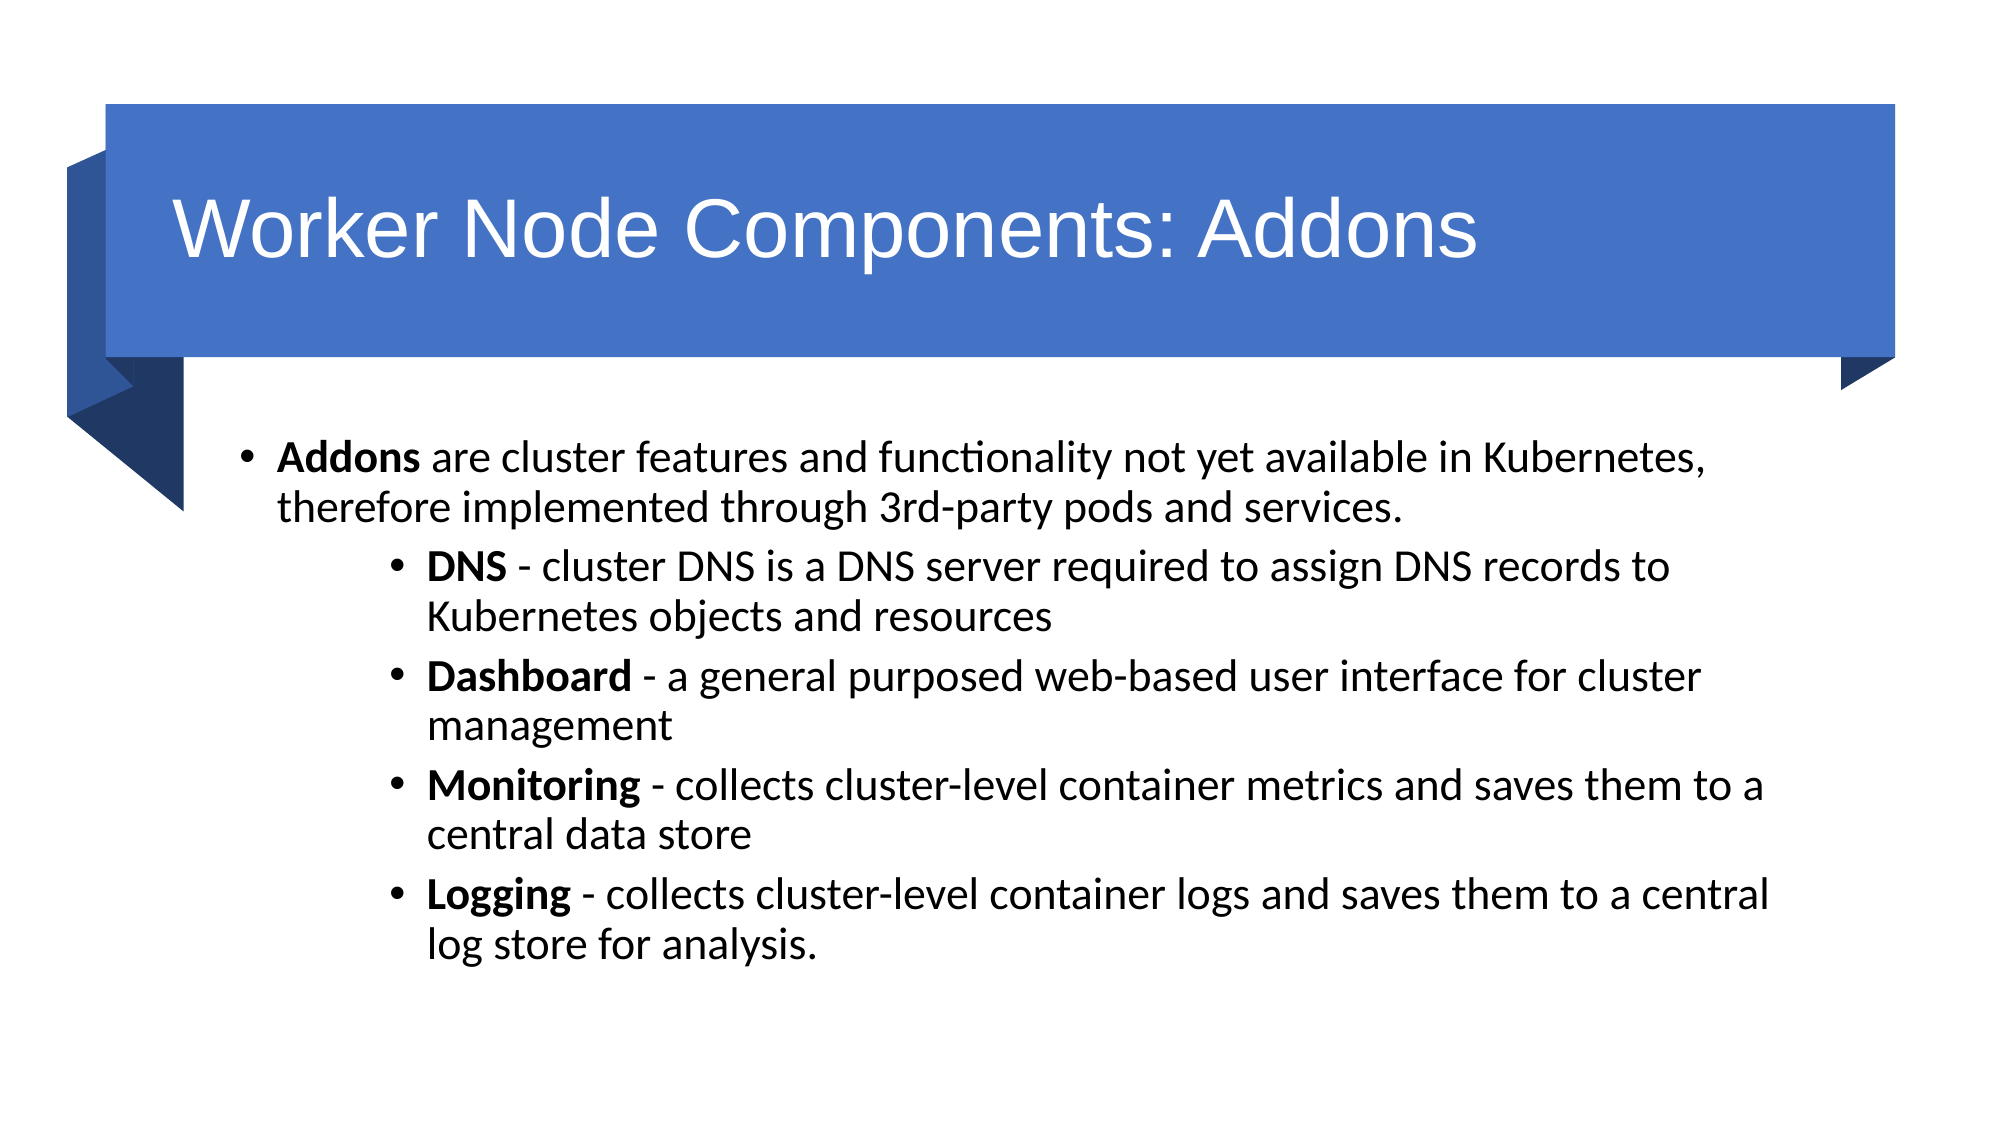

# Worker Node Components: Addons

Addons are cluster features and functionality not yet available in Kubernetes, therefore implemented through 3rd-party pods and services.
DNS - cluster DNS is a DNS server required to assign DNS records to Kubernetes objects and resources
Dashboard - a general purposed web-based user interface for cluster management
Monitoring - collects cluster-level container metrics and saves them to a central data store
Logging - collects cluster-level container logs and saves them to a central log store for analysis.